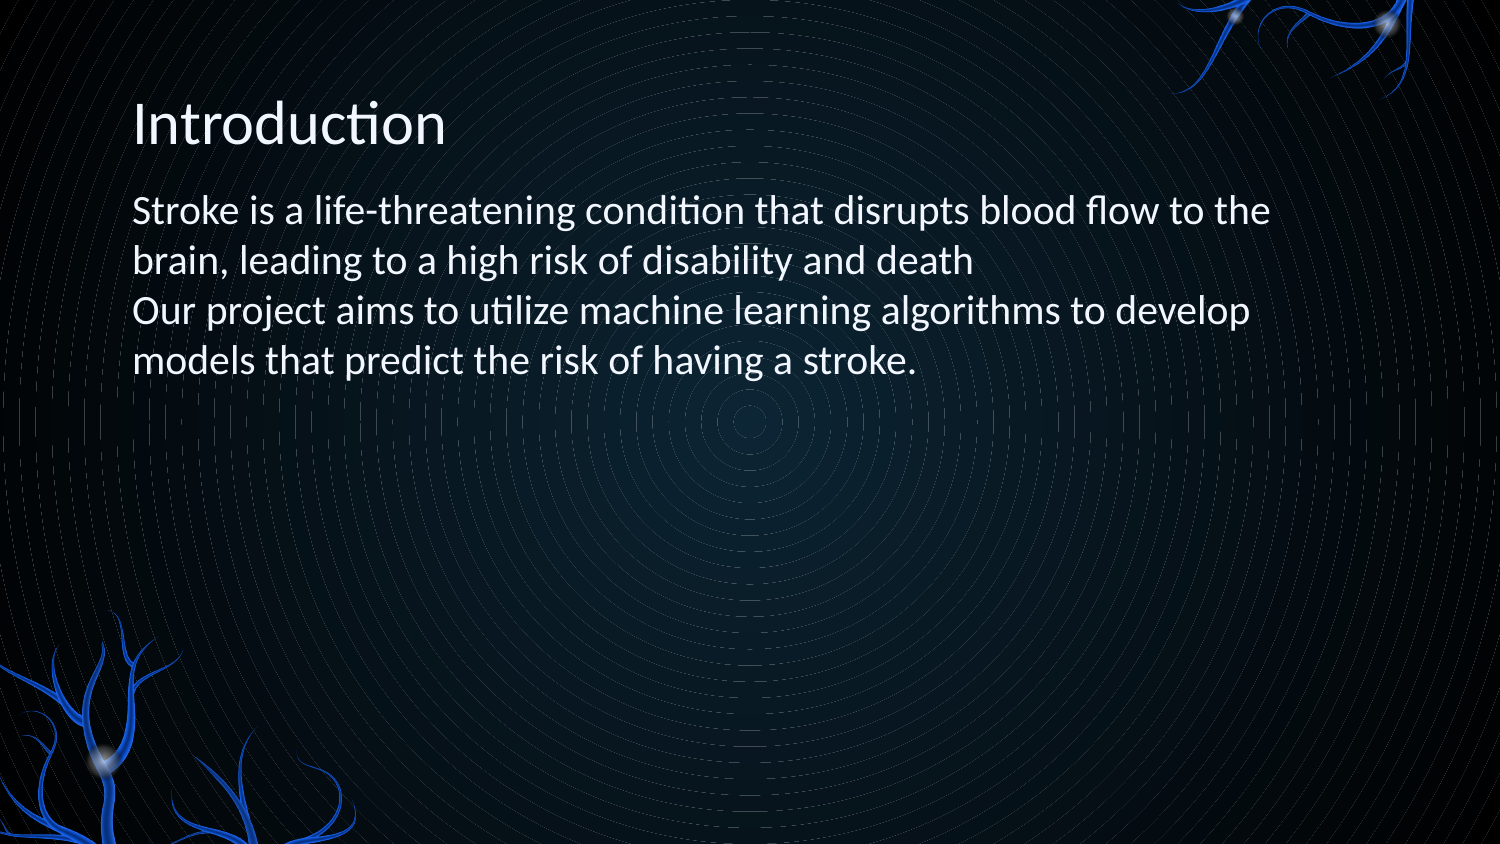

# Introduction
Stroke is a life-threatening condition that disrupts blood flow to the brain, leading to a high risk of disability and death
Our project aims to utilize machine learning algorithms to develop models that predict the risk of having a stroke.